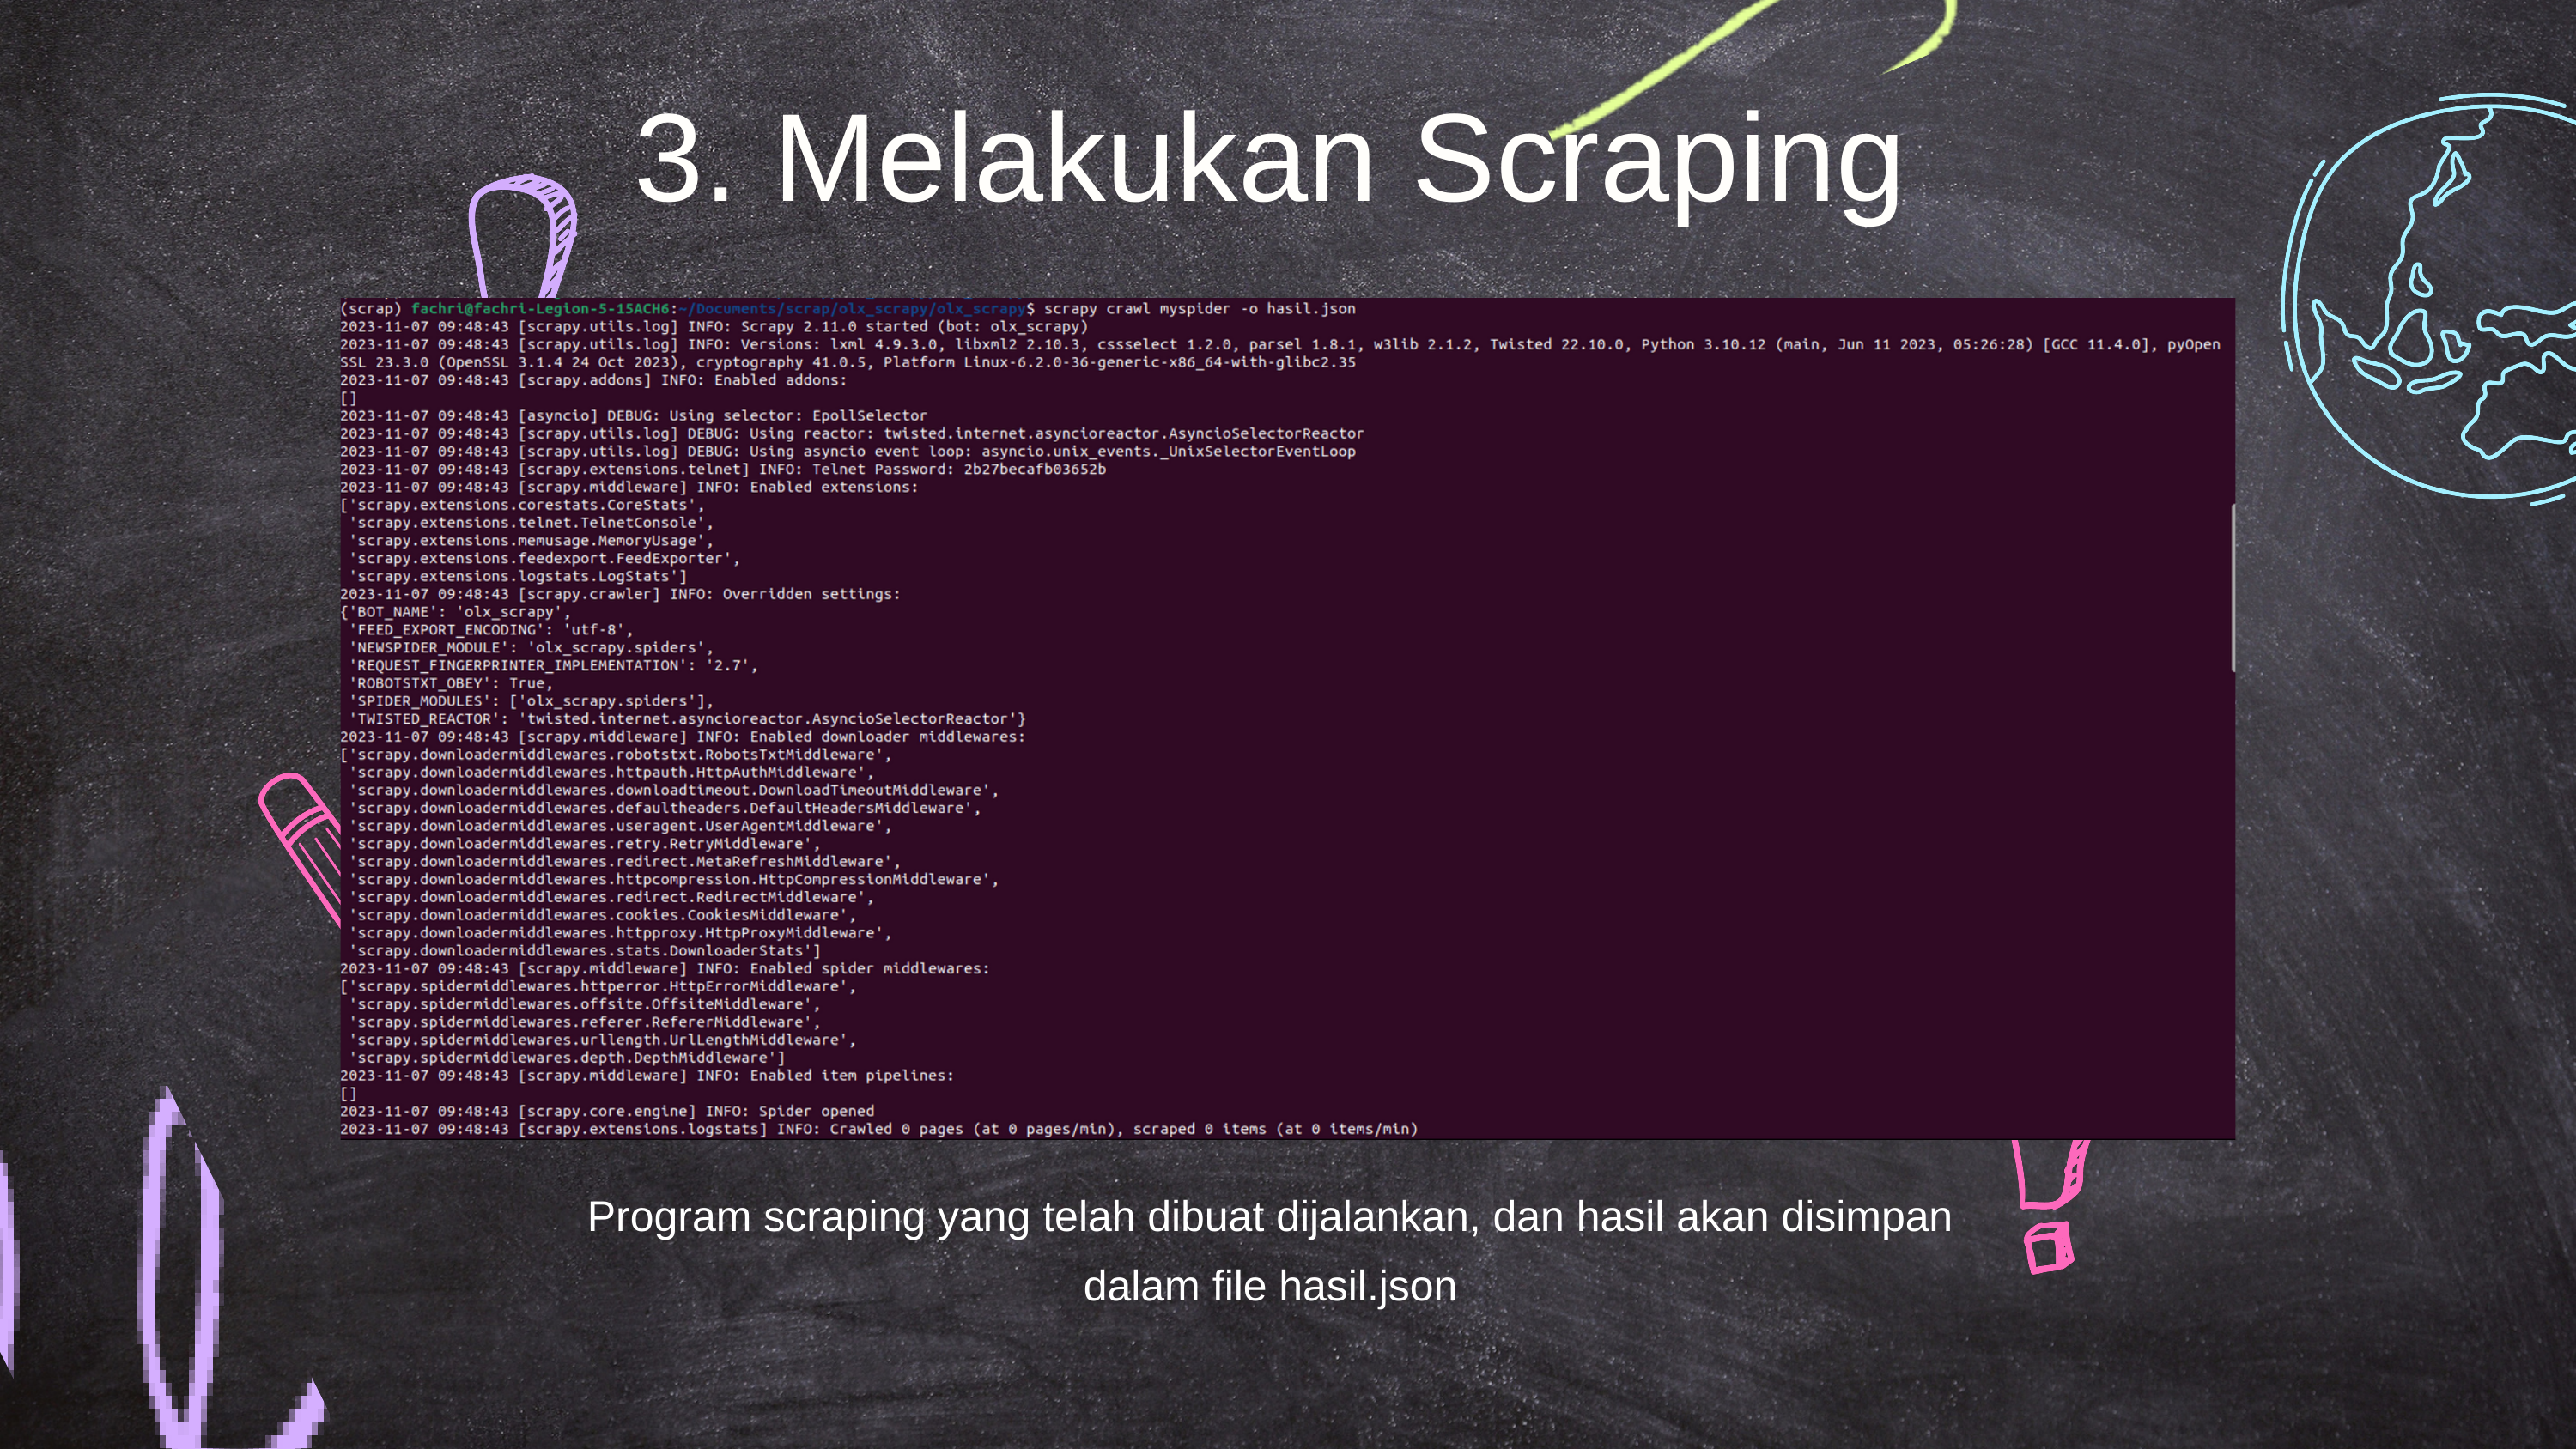

3. Melakukan Scraping

Program scraping yang telah dibuat dijalankan, dan hasil akan disimpan dalam file hasil.json